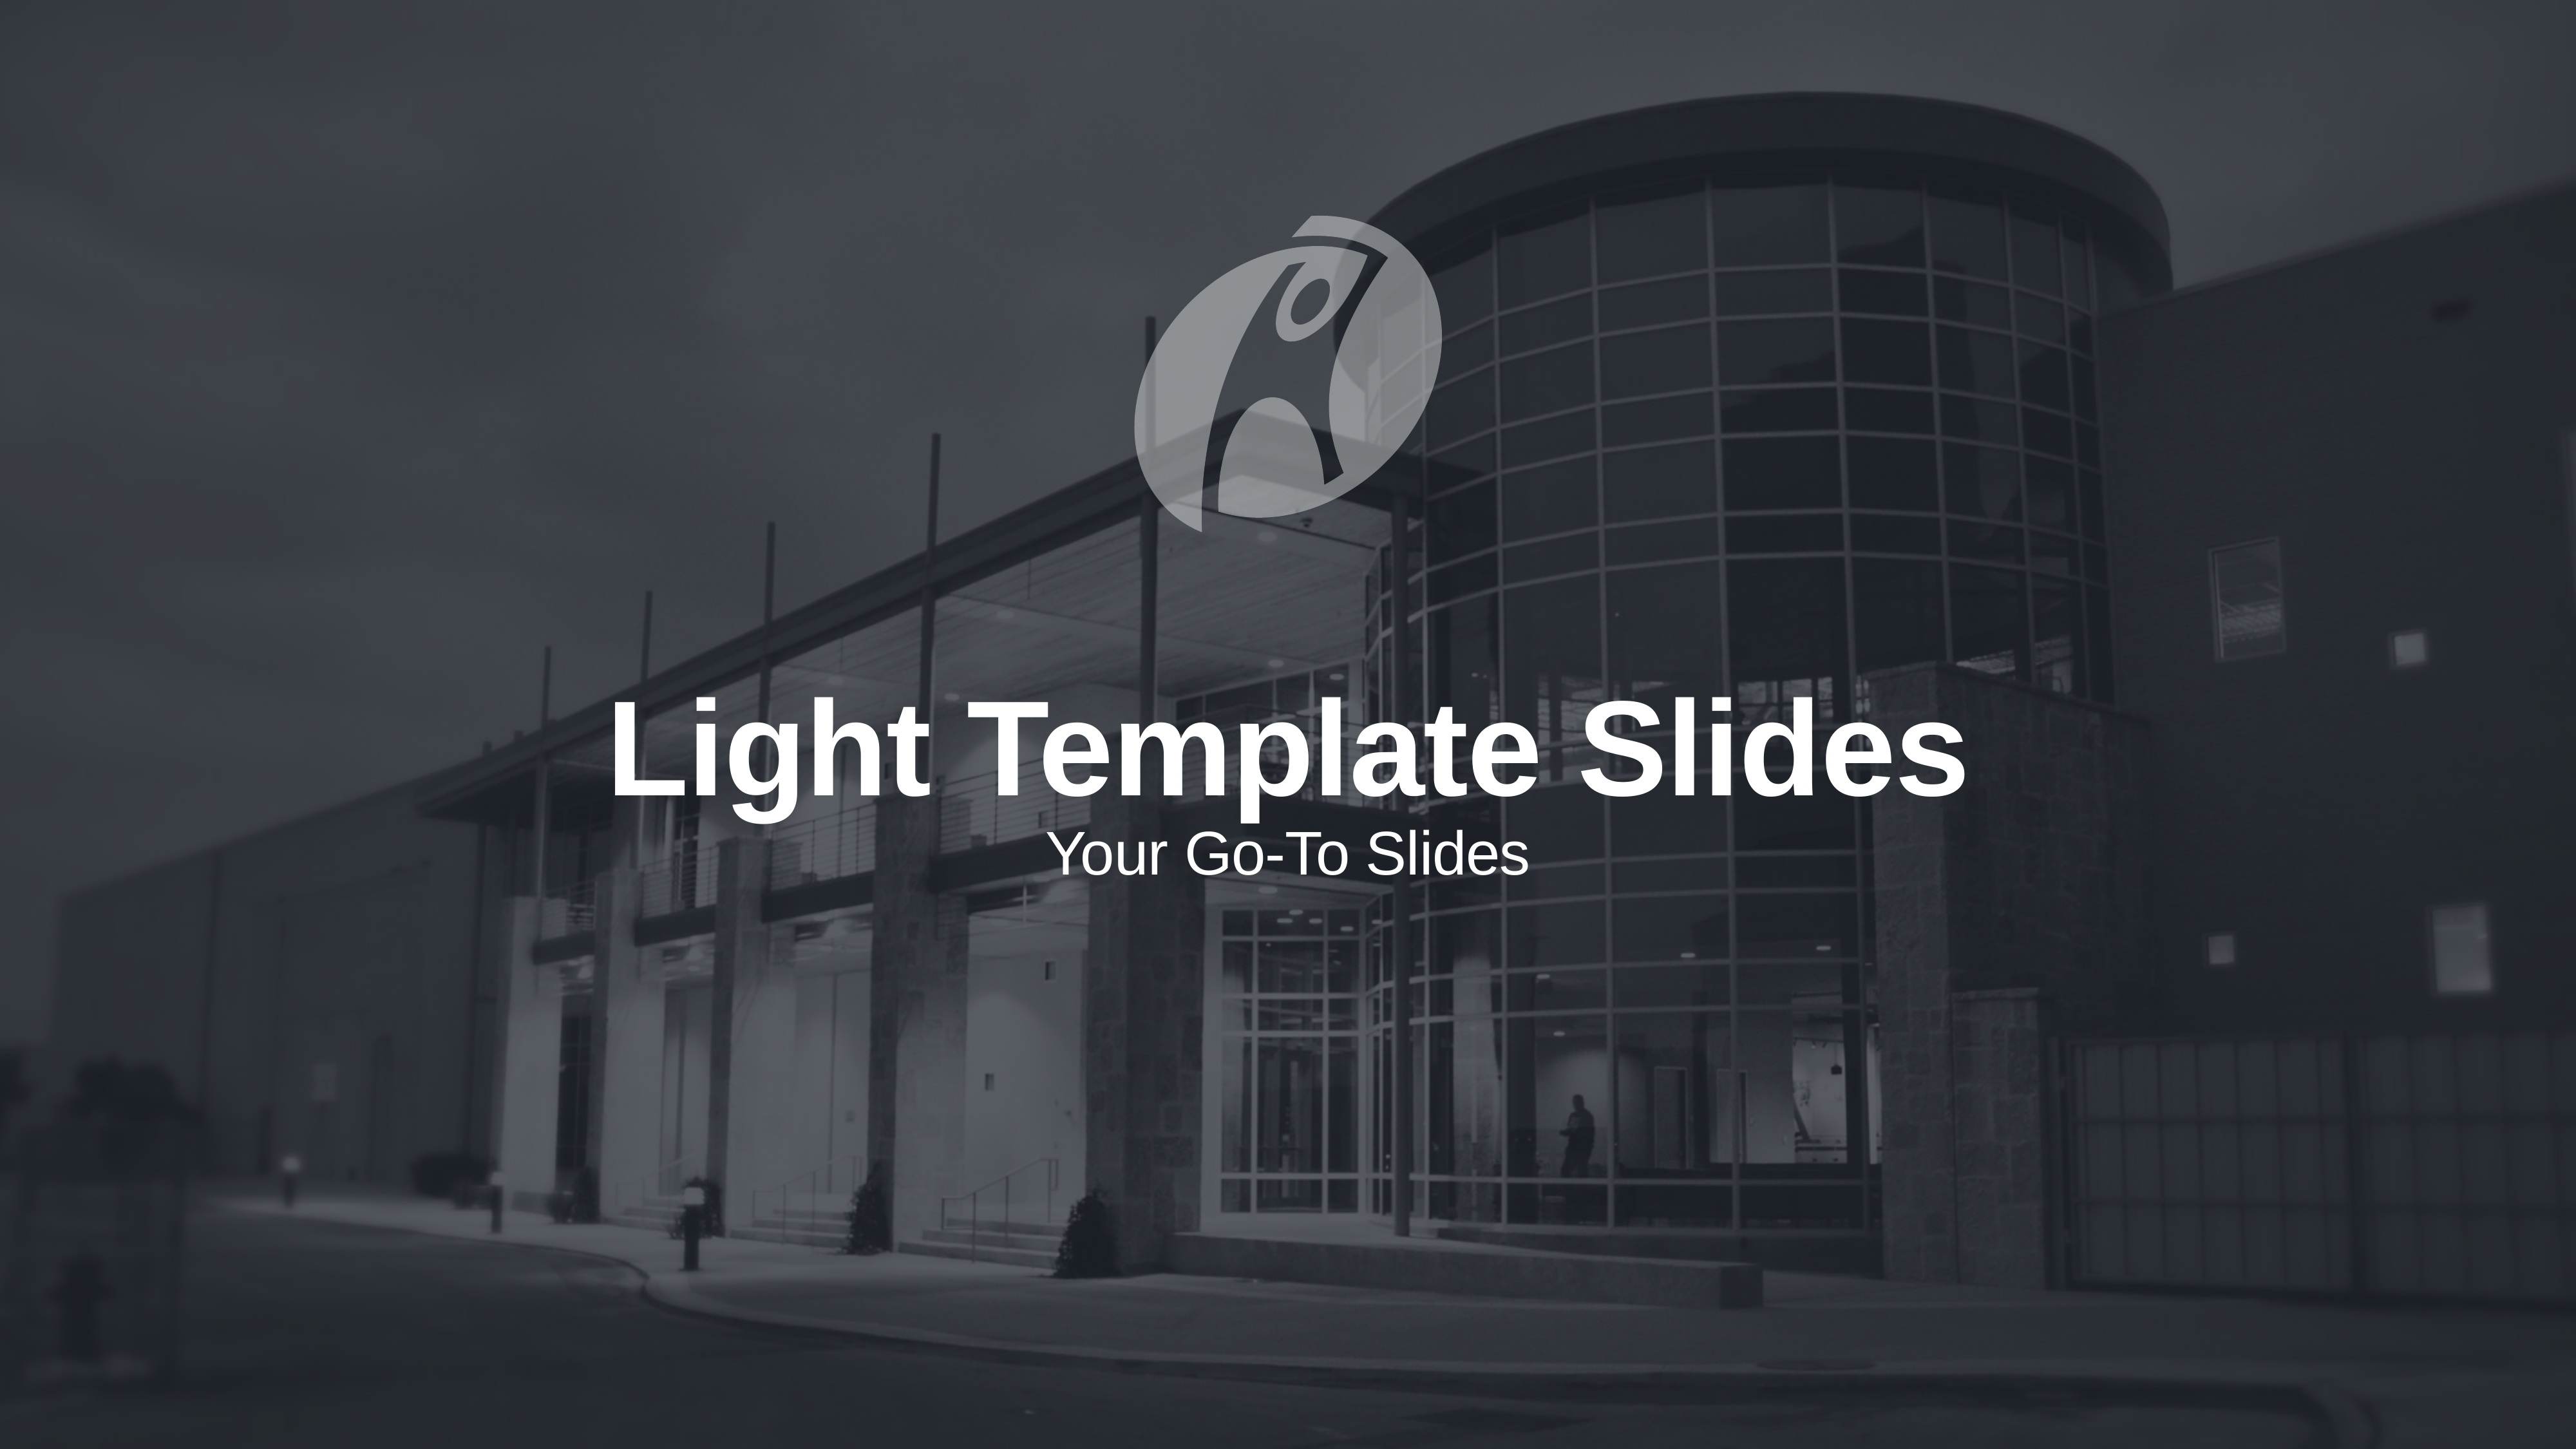

# Light Template Slides
Your Go-To Slides